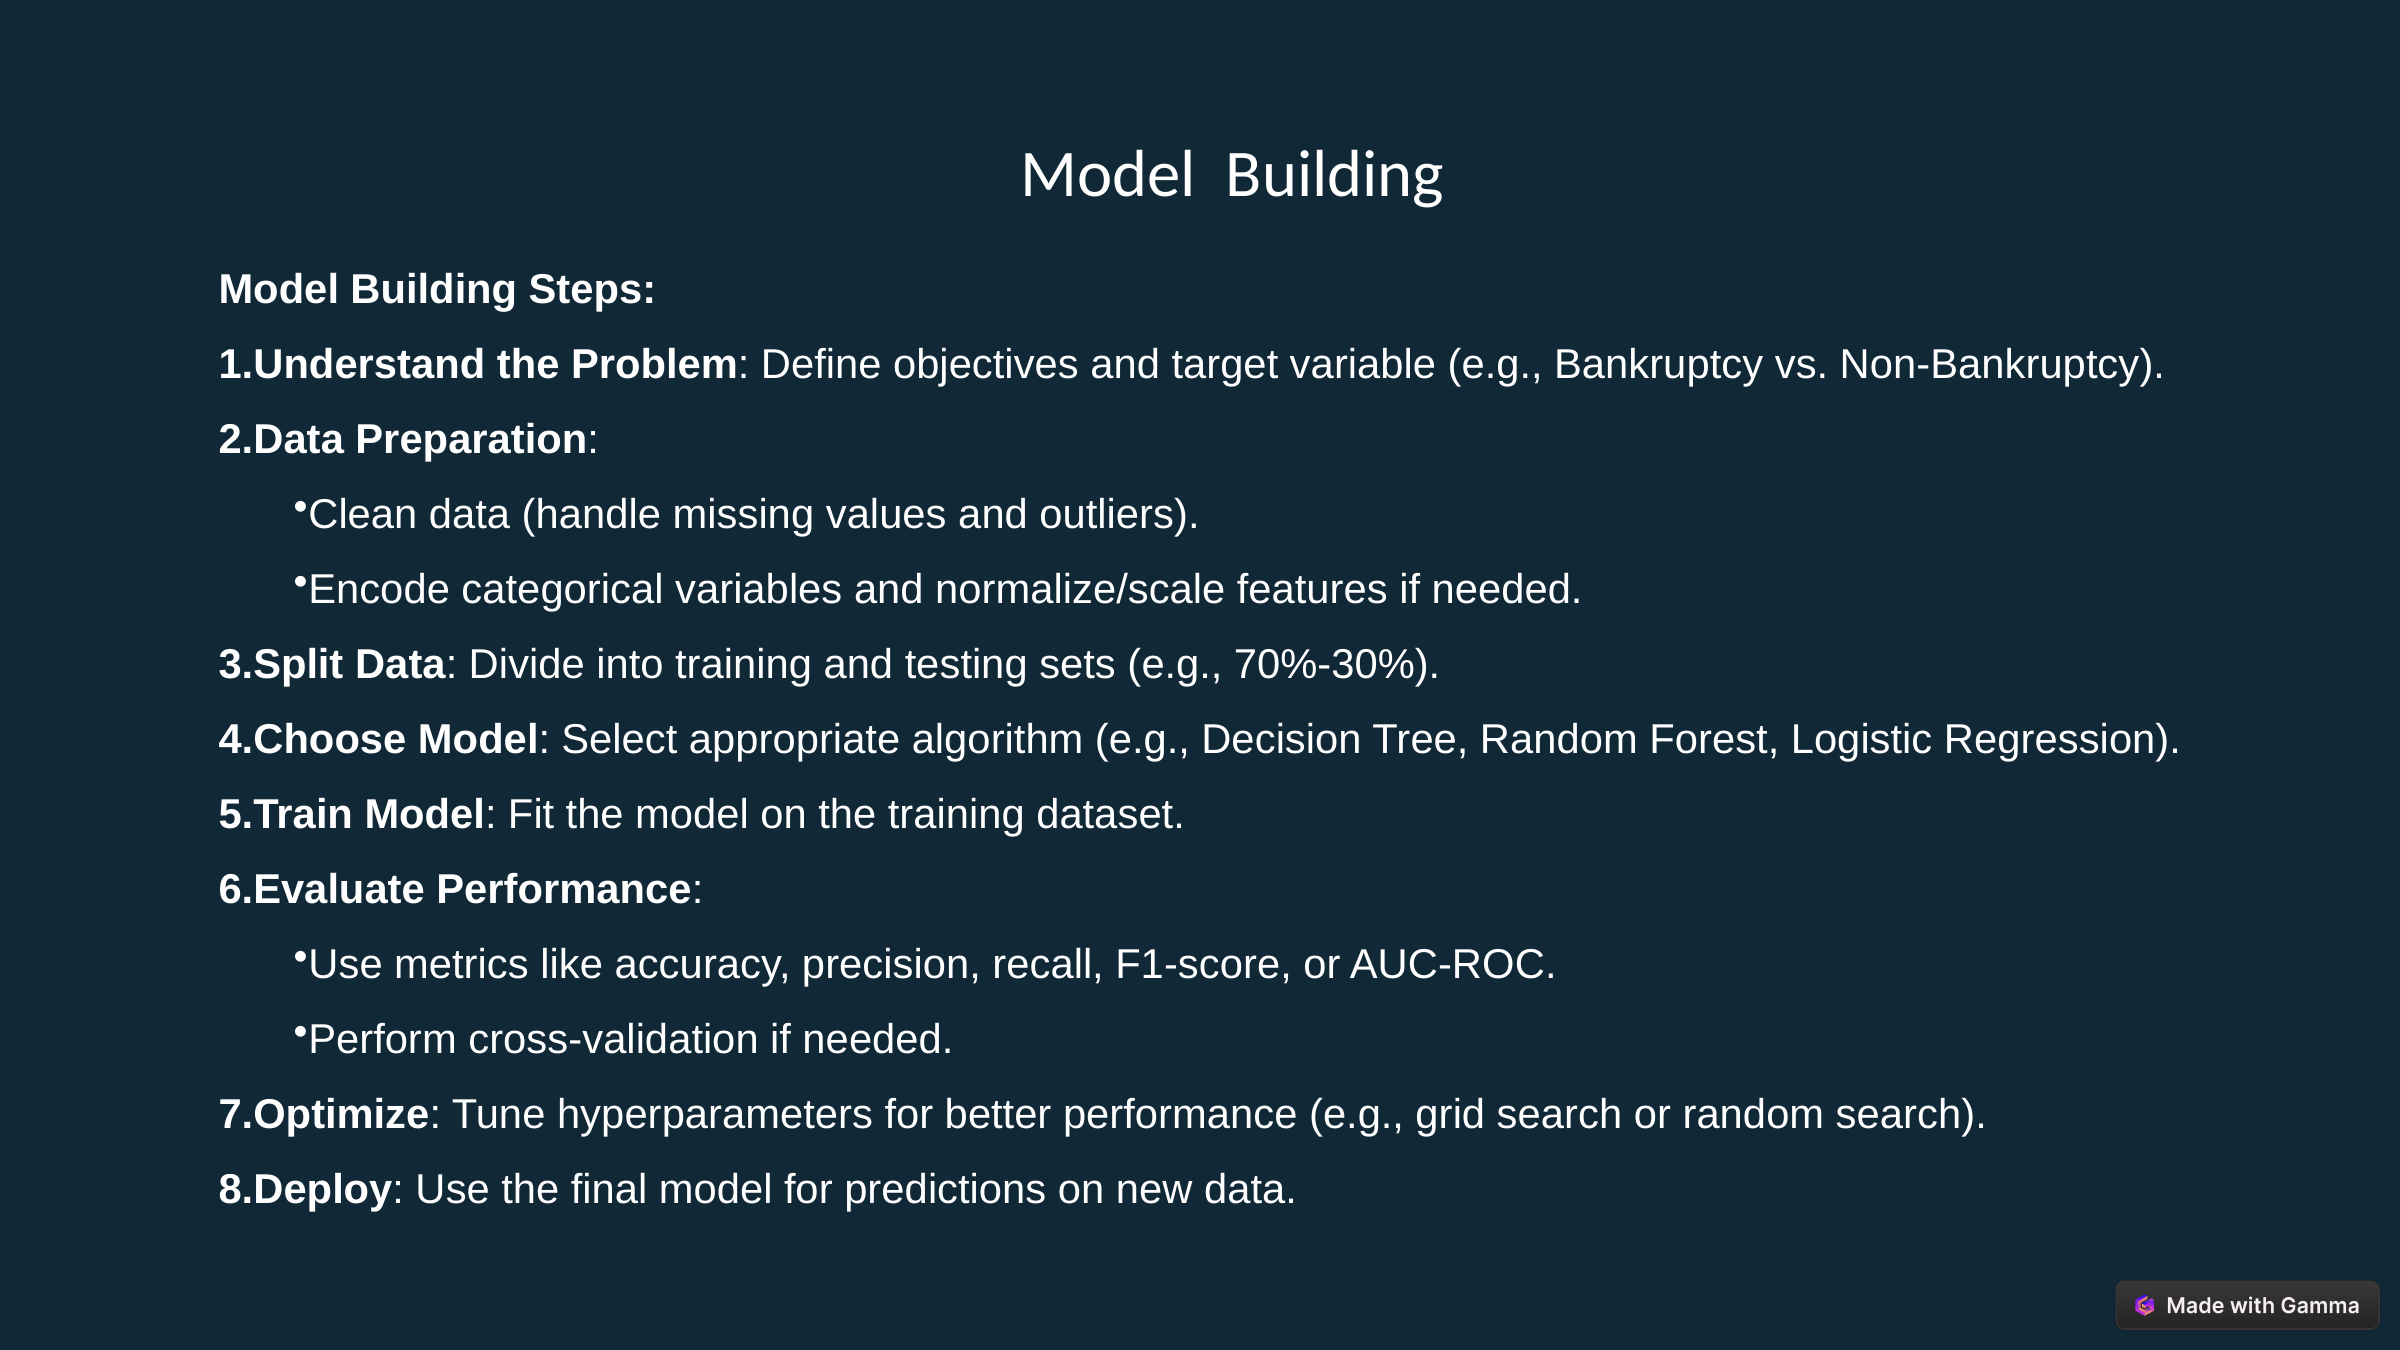

Model  Building
Model Building Steps:
Understand the Problem: Define objectives and target variable (e.g., Bankruptcy vs. Non-Bankruptcy).
Data Preparation:
Clean data (handle missing values and outliers).
Encode categorical variables and normalize/scale features if needed.
Split Data: Divide into training and testing sets (e.g., 70%-30%).
Choose Model: Select appropriate algorithm (e.g., Decision Tree, Random Forest, Logistic Regression).
Train Model: Fit the model on the training dataset.
Evaluate Performance:
Use metrics like accuracy, precision, recall, F1-score, or AUC-ROC.
Perform cross-validation if needed.
Optimize: Tune hyperparameters for better performance (e.g., grid search or random search).
Deploy: Use the final model for predictions on new data.